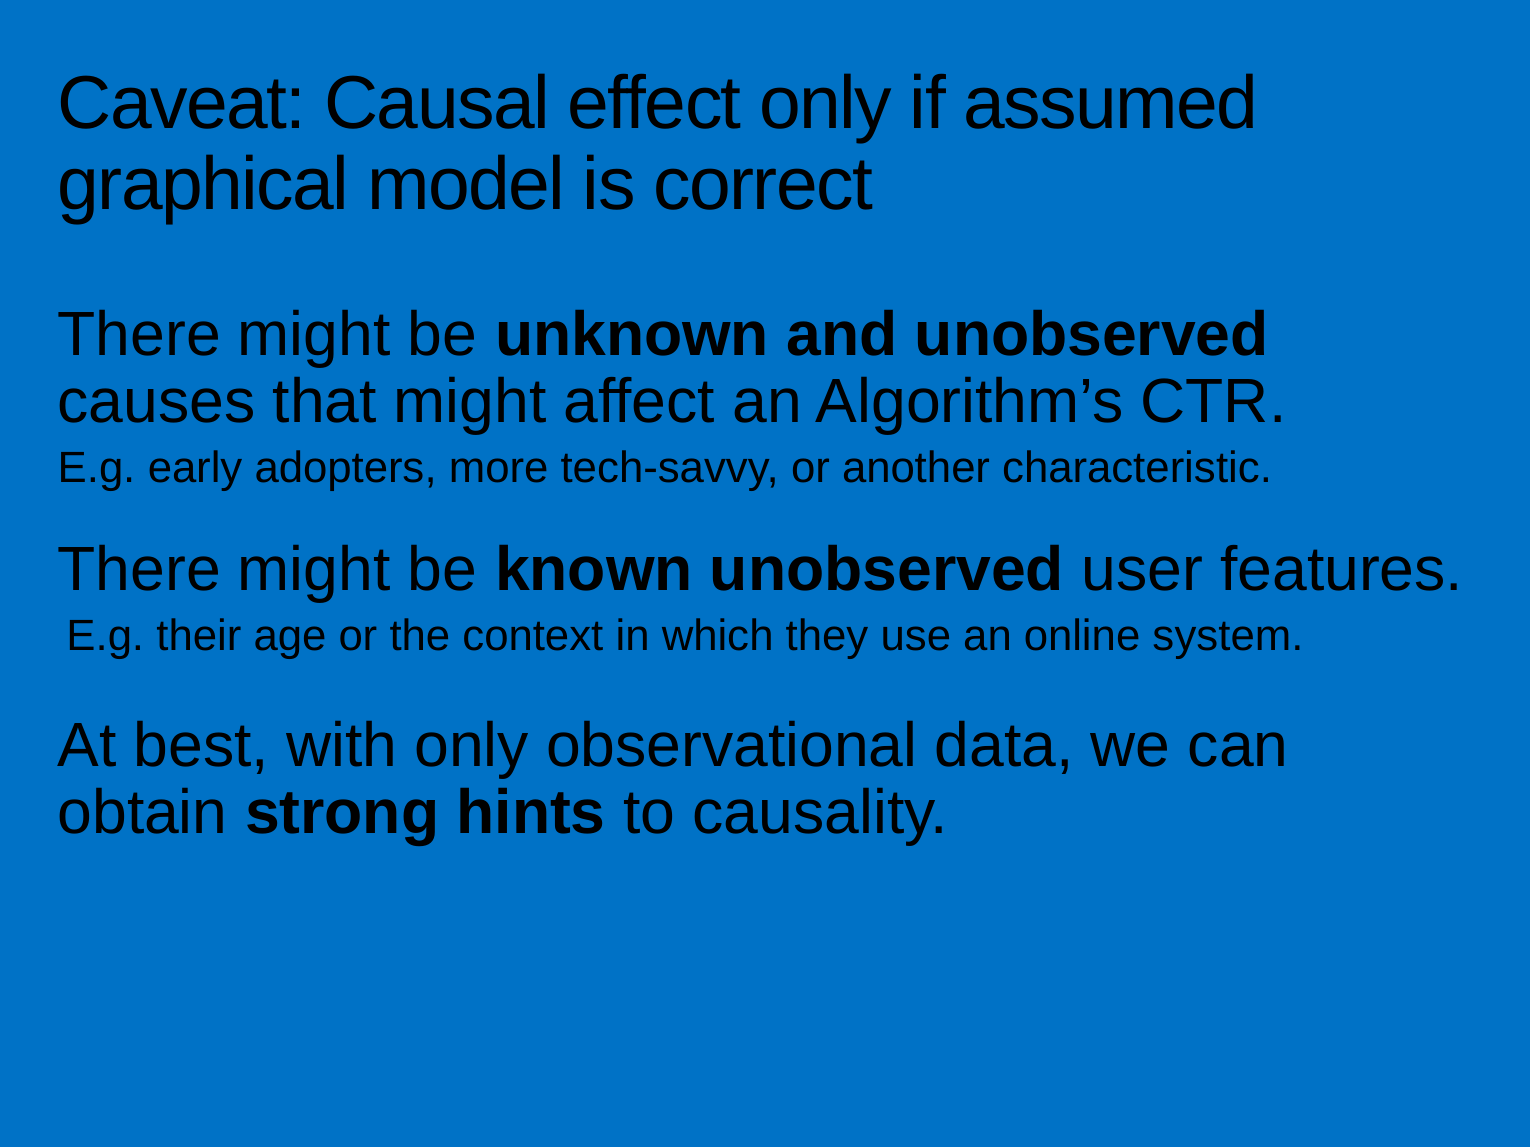

# Caveat: Causal effect only if assumed graphical model is correct

There might be unknown and unobserved causes that might affect an Algorithm’s CTR.
E.g. early adopters, more tech-savvy, or another characteristic.

There might be known unobserved user features.
 E.g. their age or the context in which they use an online system.

At best, with only observational data, we can obtain strong hints to causality.
119